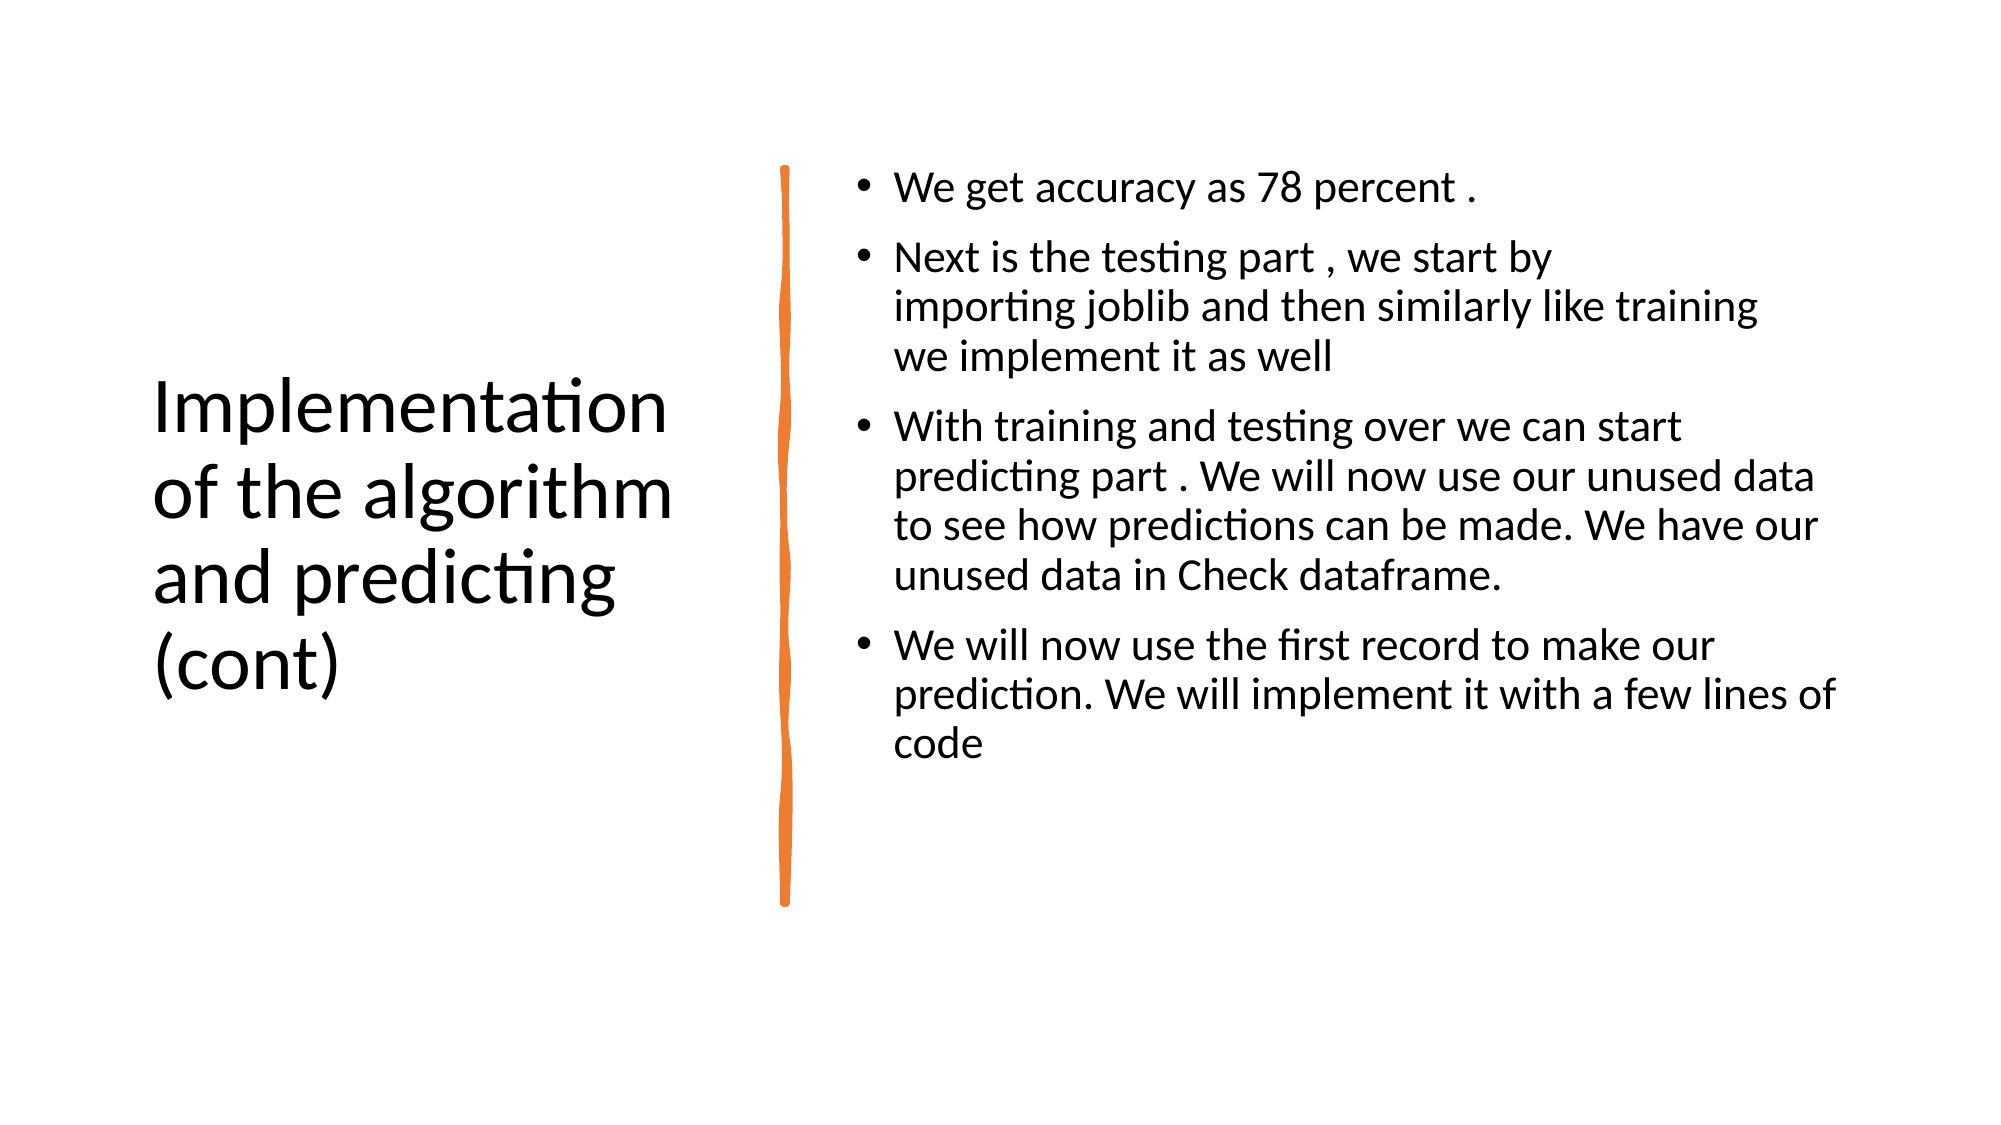

# Implementation of the algorithm and predicting (cont)
We get accuracy as 78 percent .
Next is the testing part , we start by importing joblib and then similarly like training we implement it as well
With training and testing over we can start predicting part . We will now use our unused data to see how predictions can be made. We have our unused data in Check dataframe.
We will now use the first record to make our prediction. We will implement it with a few lines of code